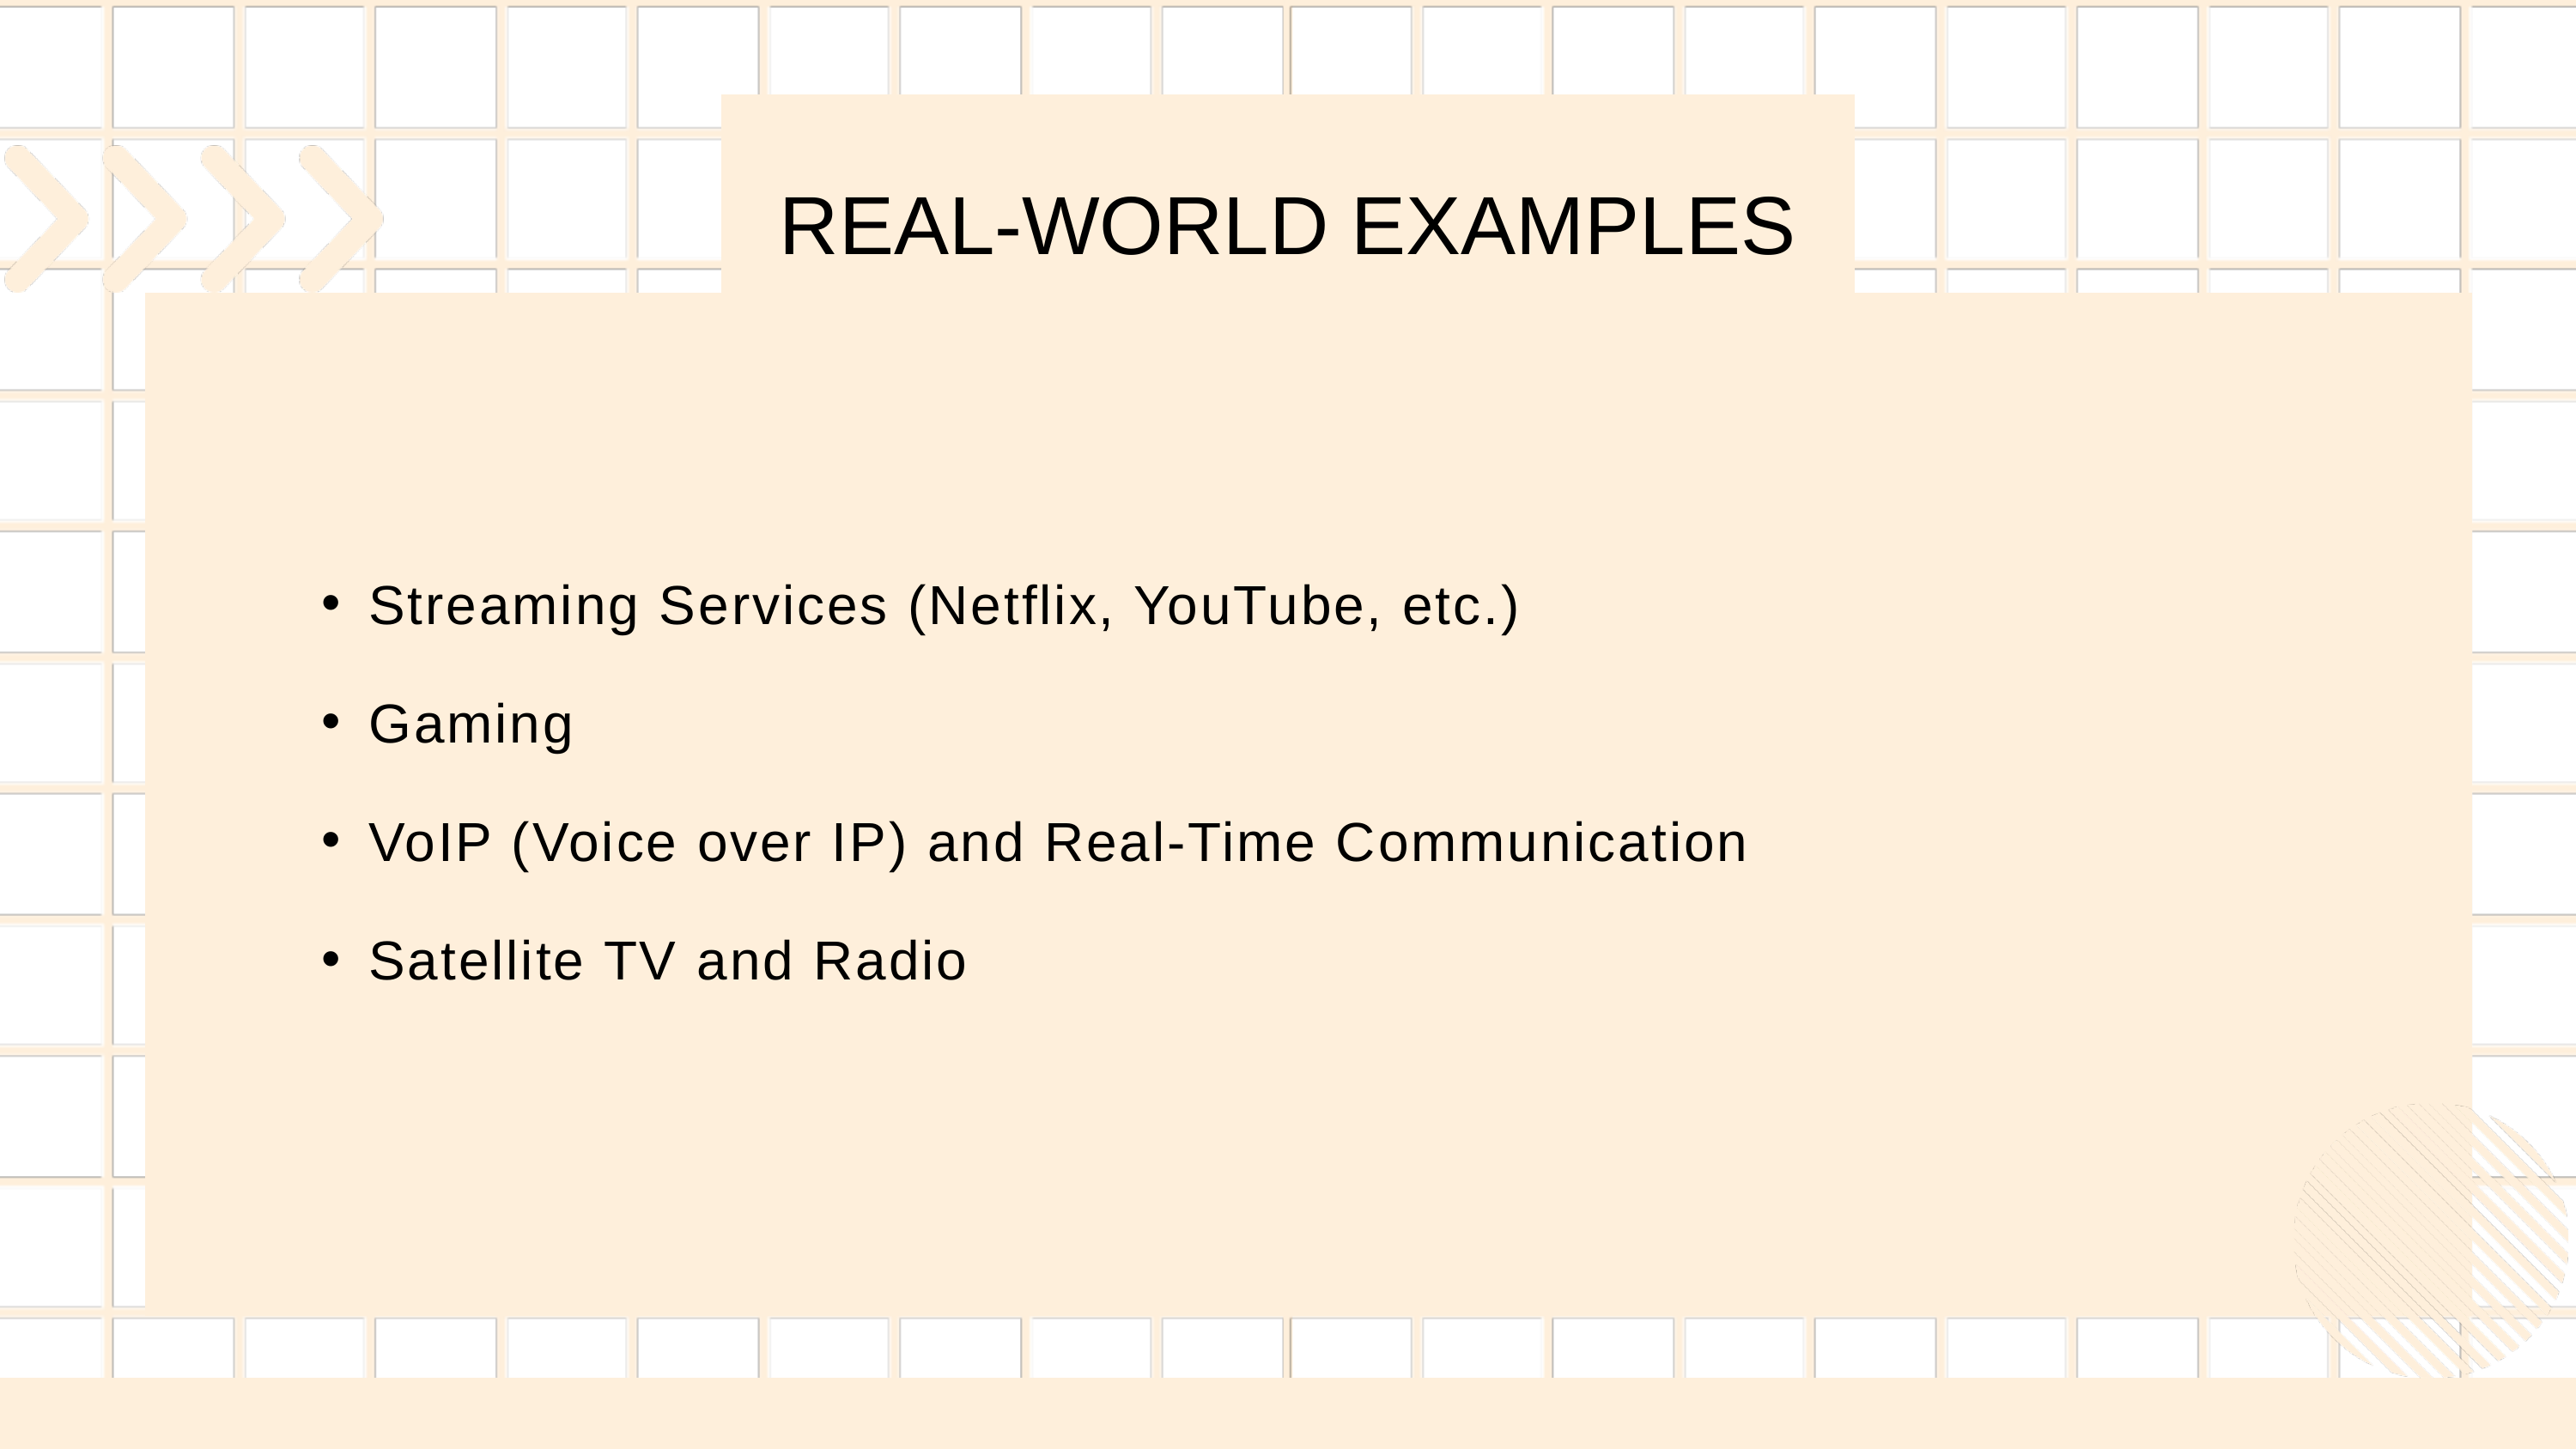

REAL-WORLD EXAMPLES

Streaming Services (Netflix, YouTube, etc.)
Gaming
VoIP (Voice over IP) and Real-Time Communication
Satellite TV and Radio